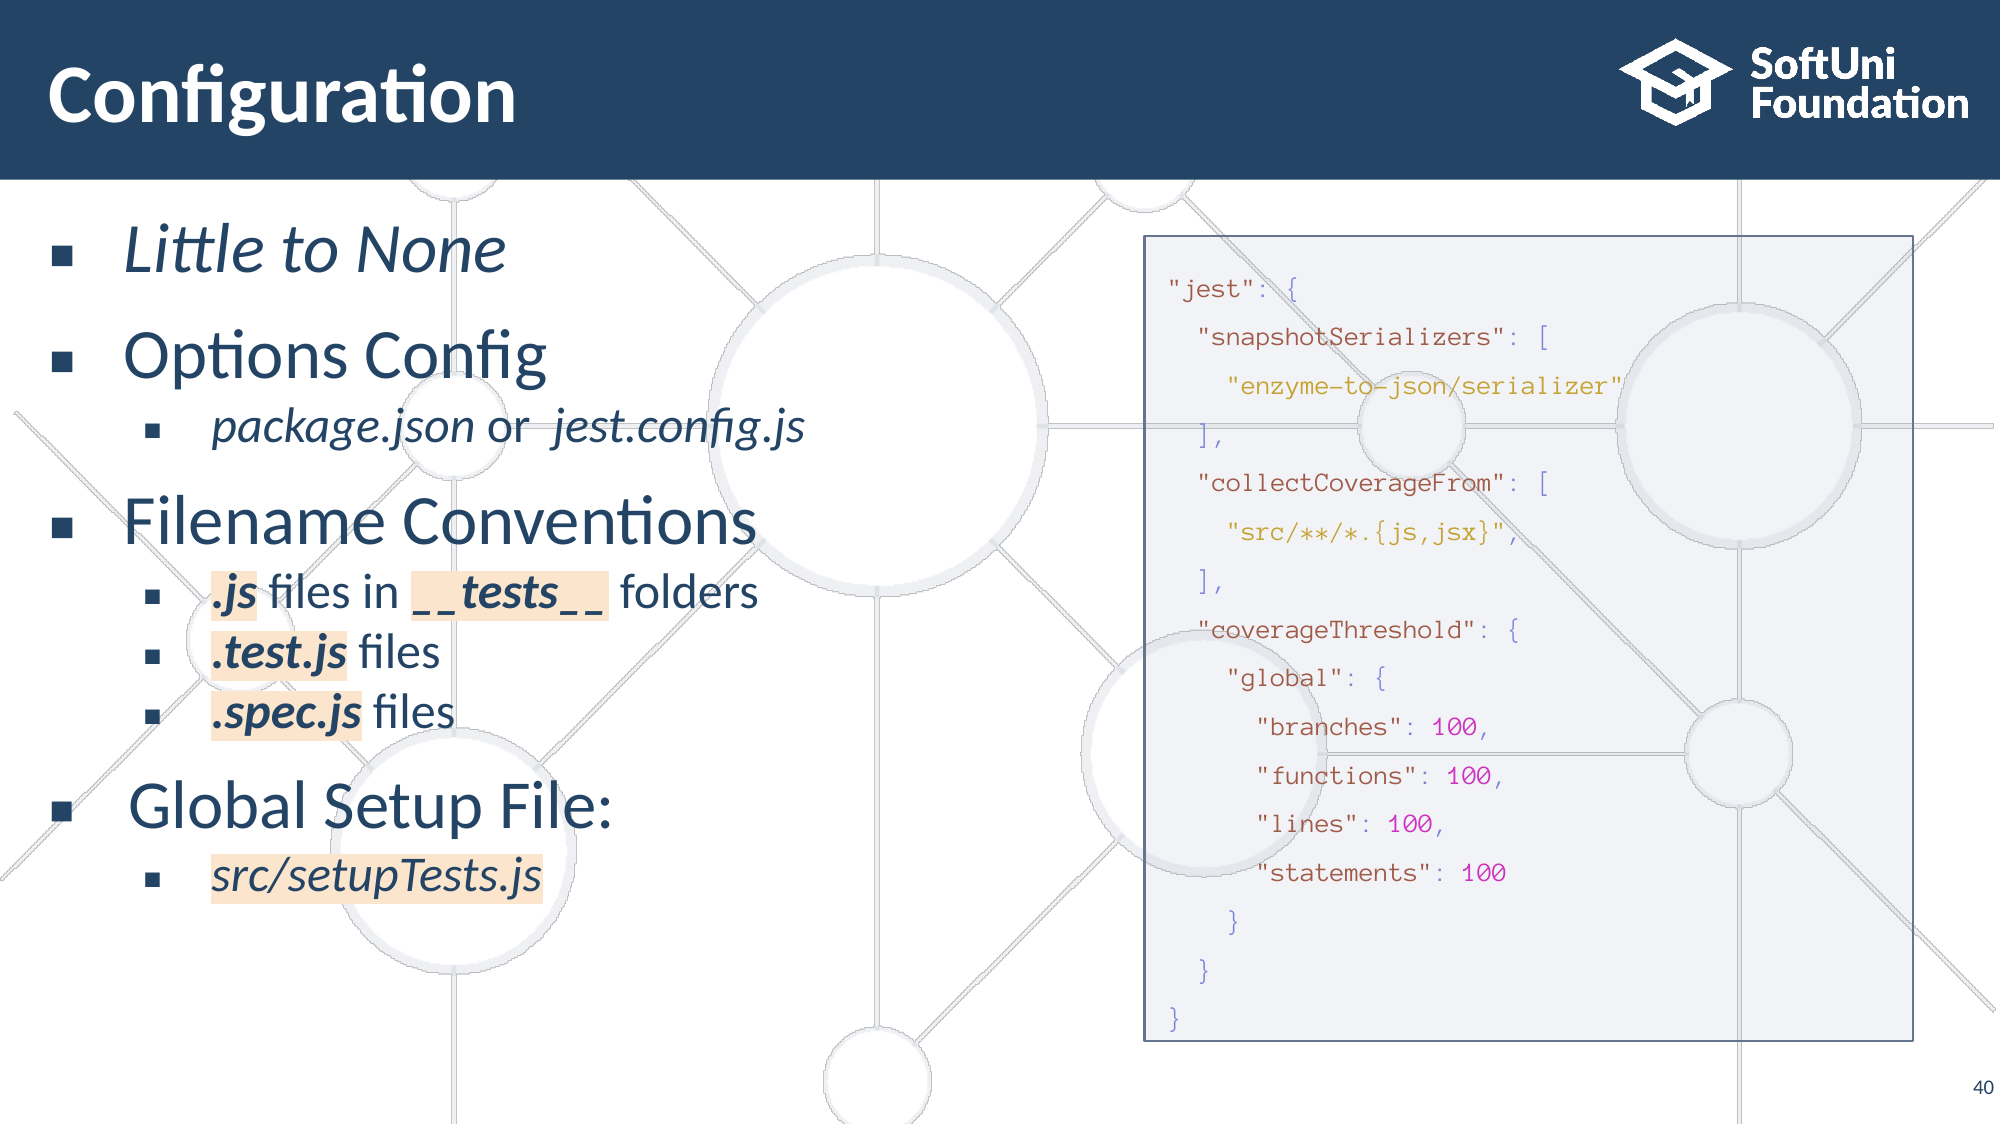

# Configuration
Little to None
Options Config
package.json or  jest.config.js
Filename Conventions
.js files in __tests__ folders
.test.js files
.spec.js files
Global Setup File:
src/setupTests.js
"jest": {
  "snapshotSerializers": [
    "enzyme-to-json/serializer"
  ],
  "collectCoverageFrom": [
    "src/**/*.{js,jsx}",
  ],
  "coverageThreshold": {
    "global": {
      "branches": 100,
      "functions": 100,
      "lines": 100,
      "statements": 100
    }
  }
}
40